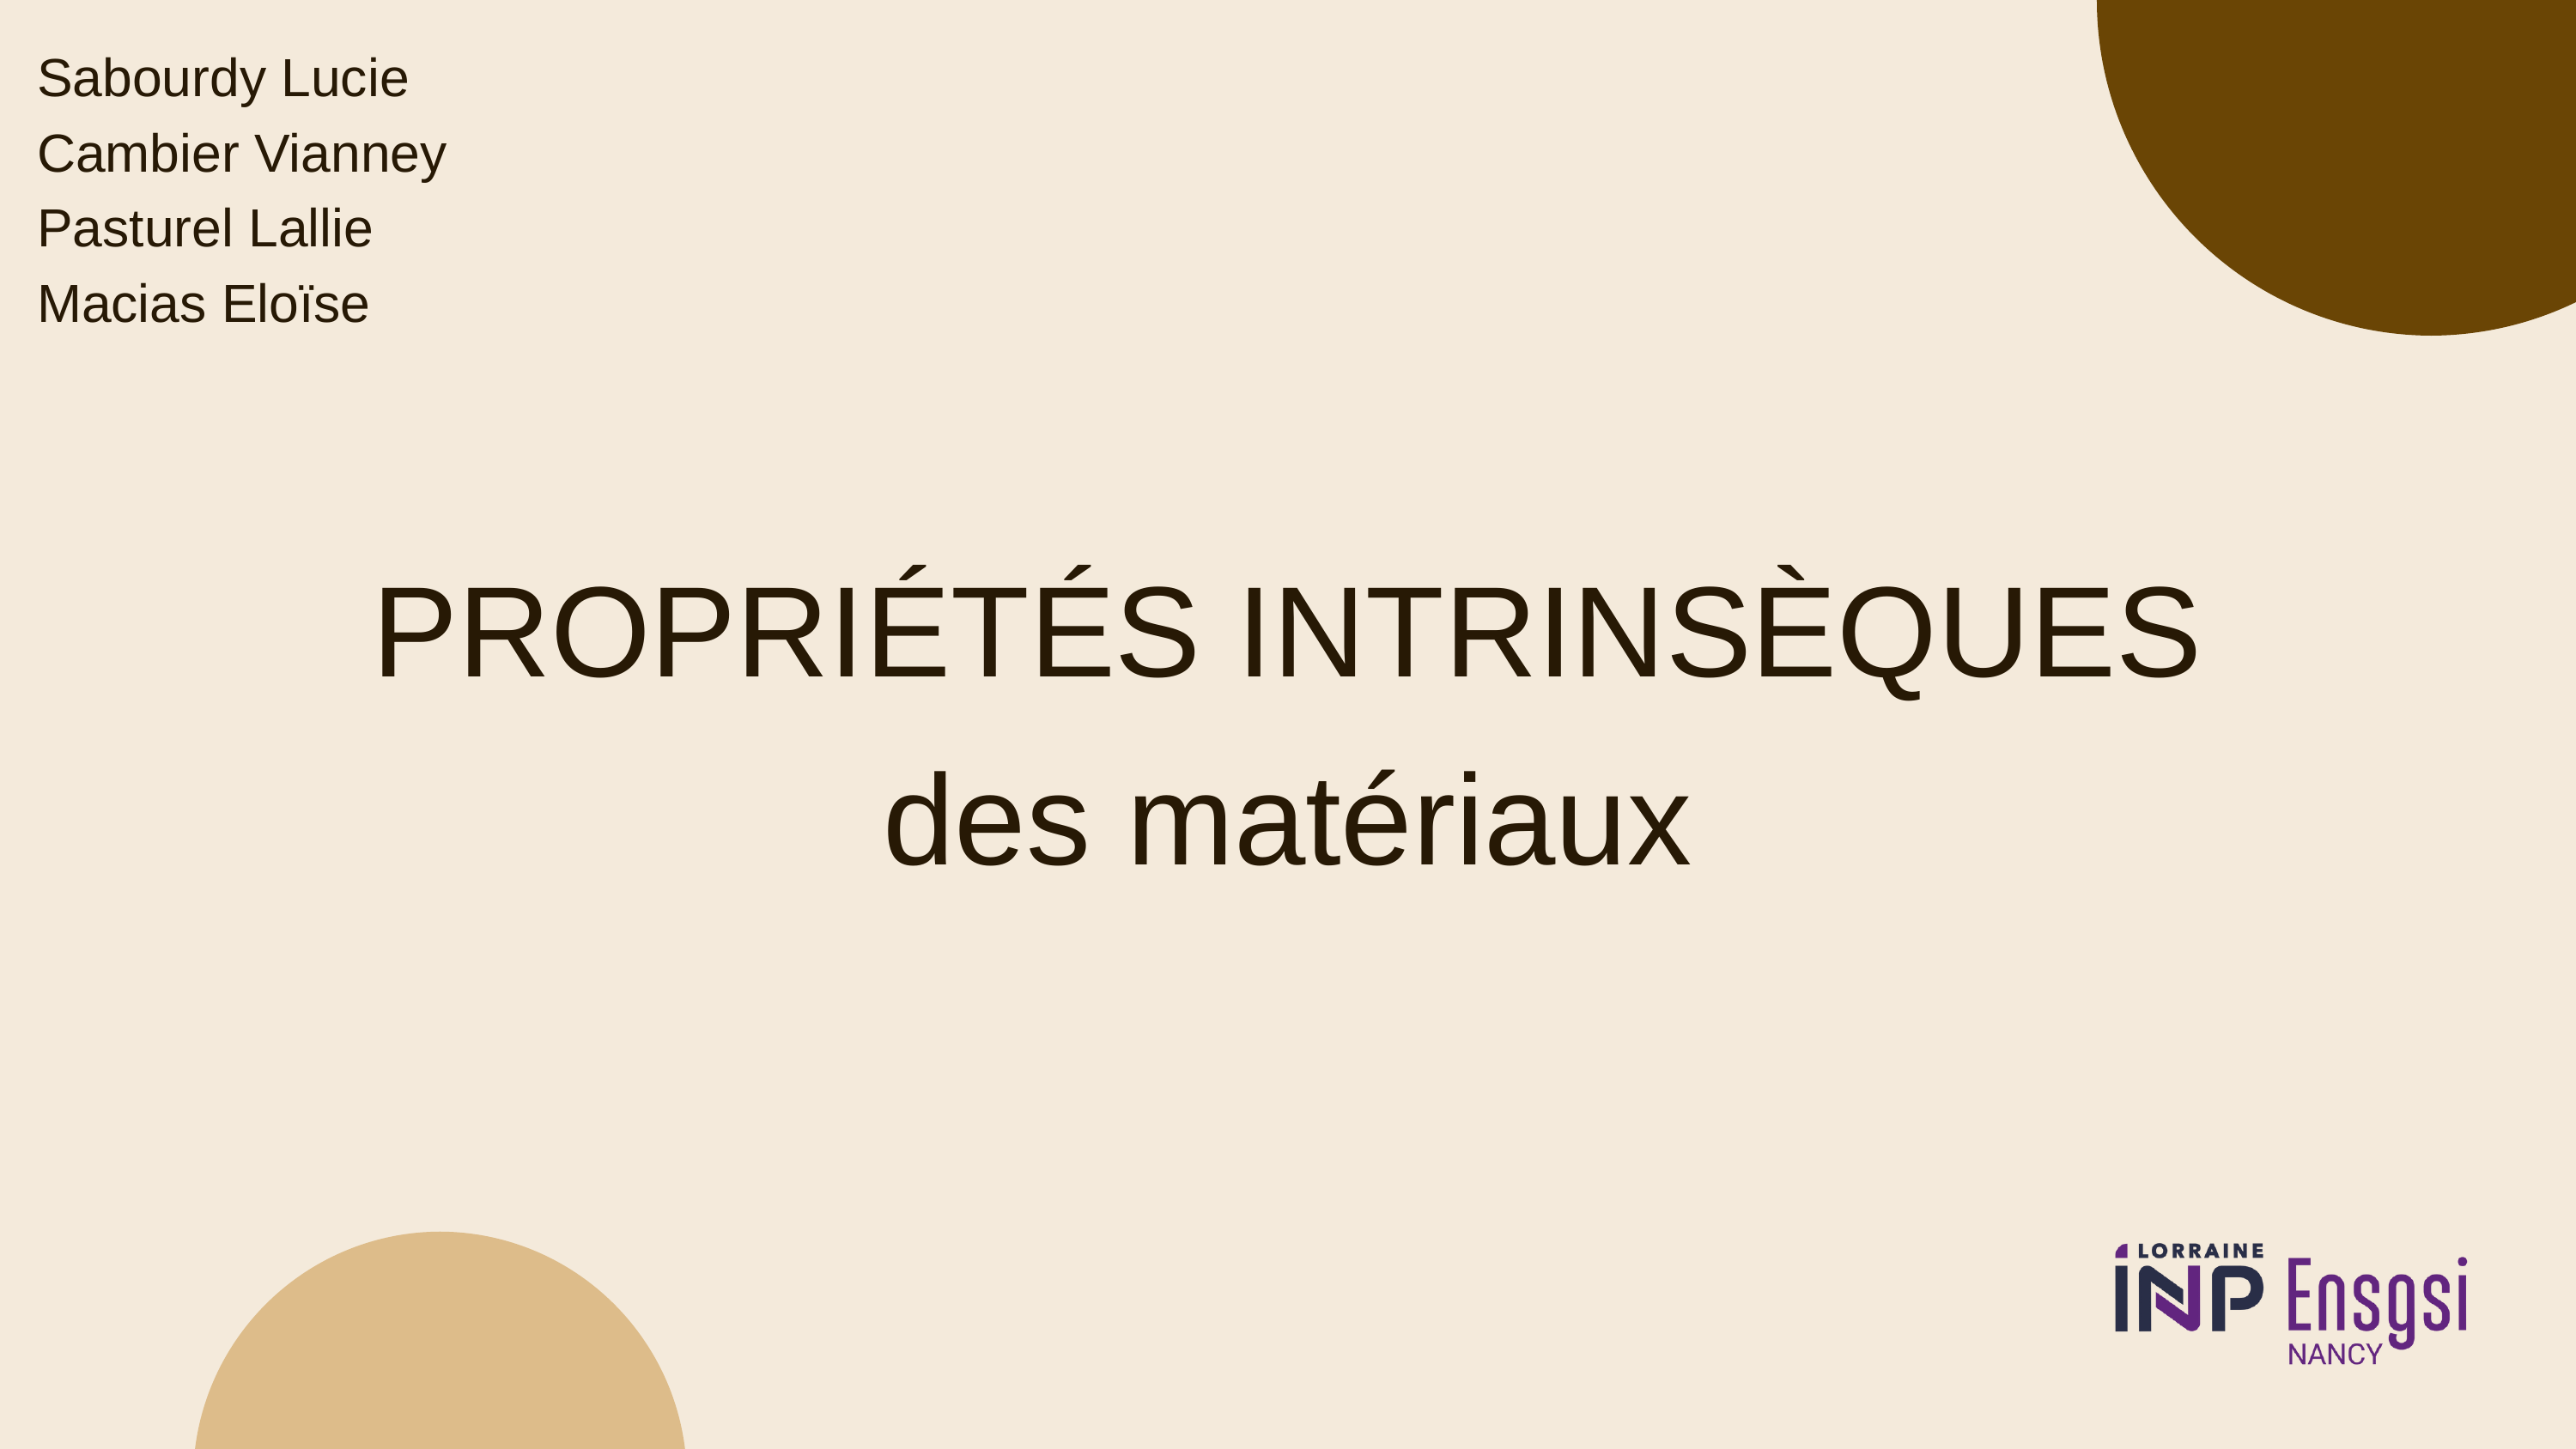

Sabourdy Lucie
Cambier Vianney
Pasturel Lallie
Macias Eloïse
PROPRIÉTÉS INTRINSÈQUES
des matériaux